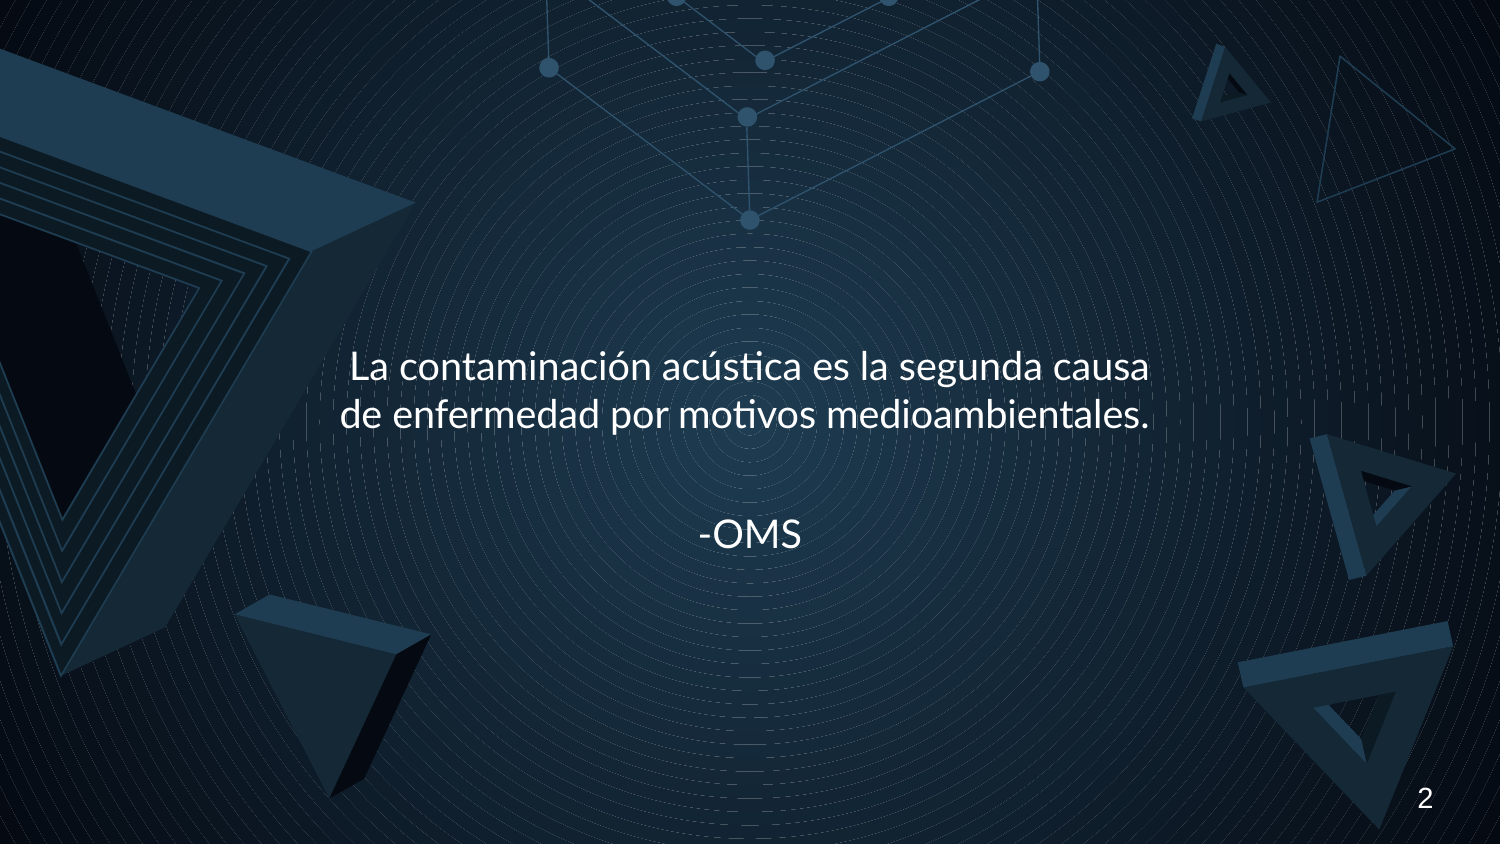

La contaminación acústica es la segunda causa de enfermedad por motivos medioambientales.

-OMS
2